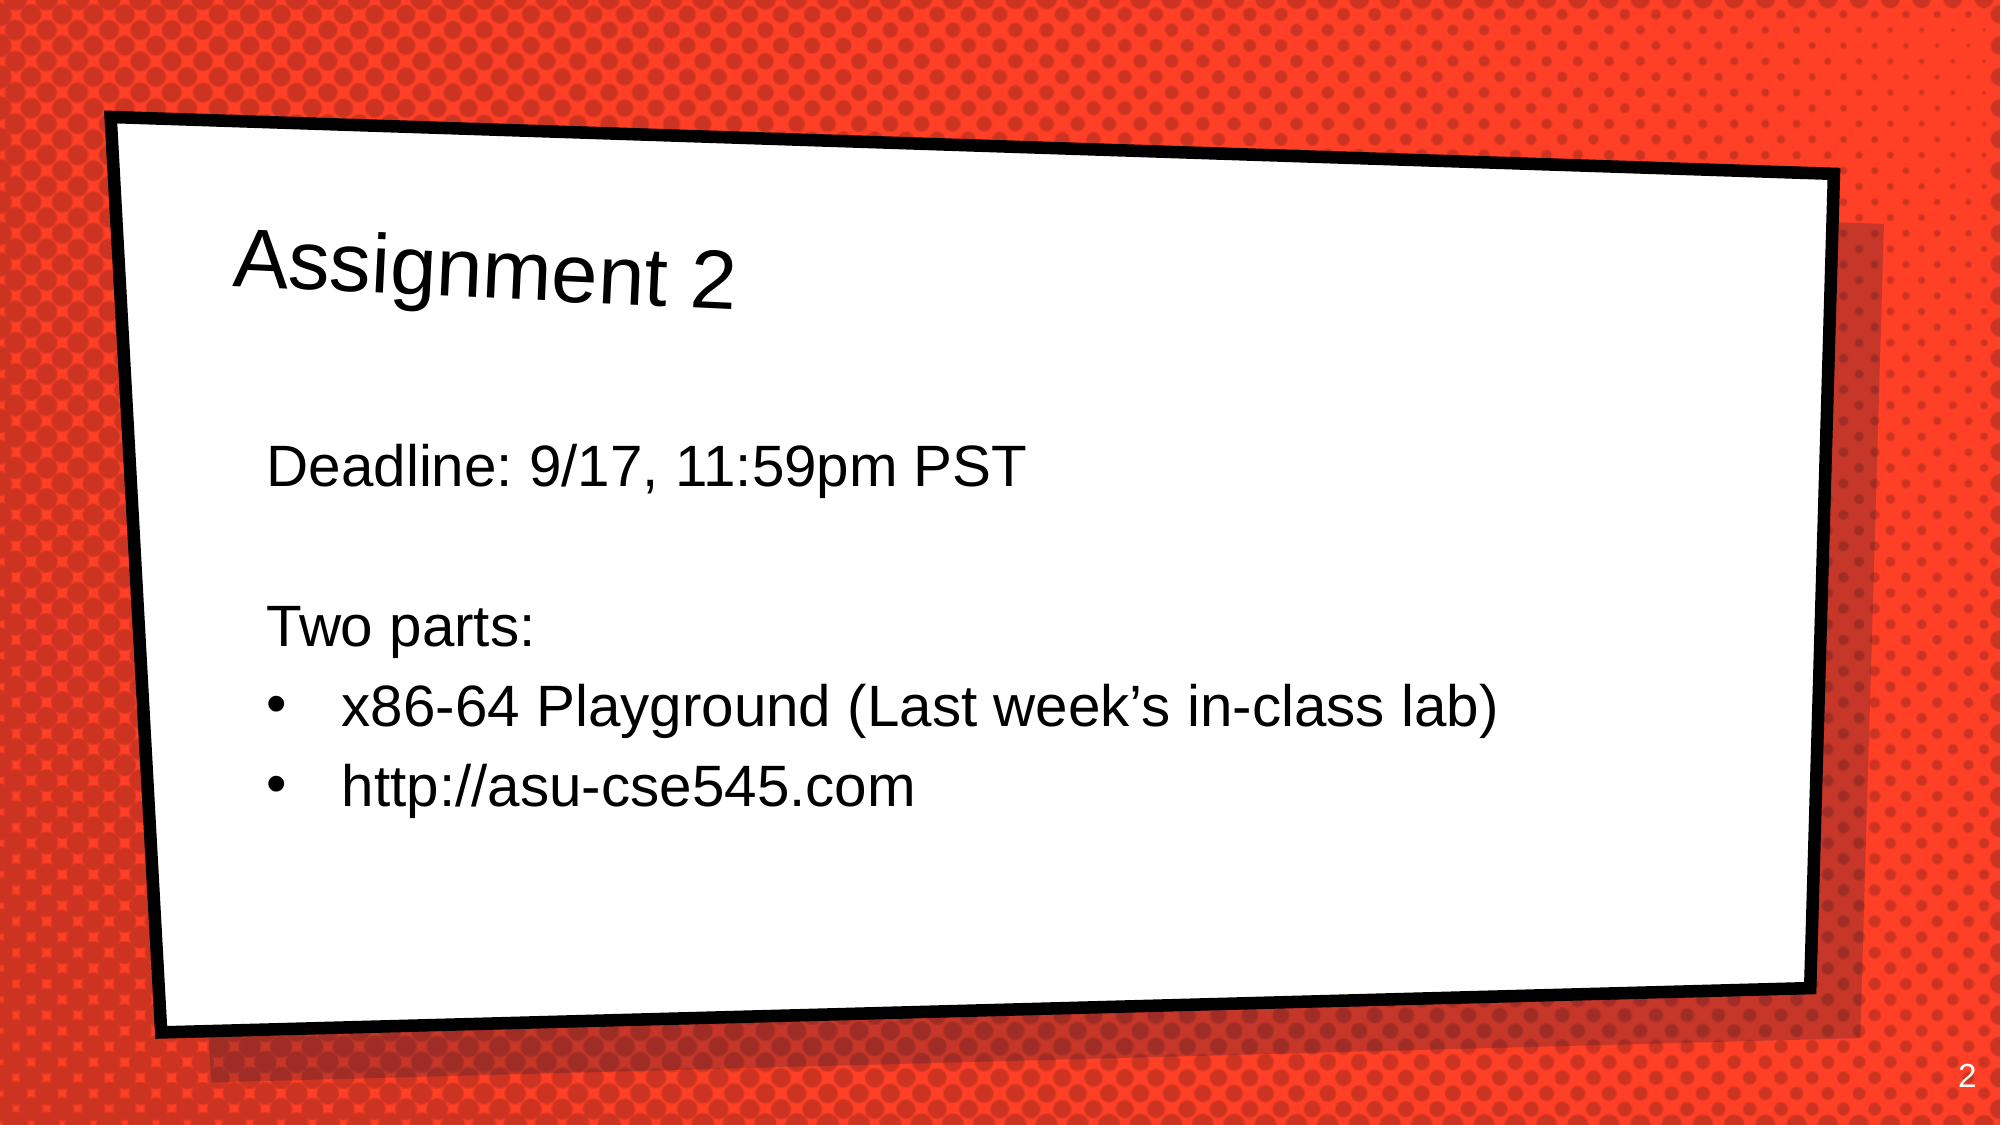

Assignment 2

Deadline: 9/17, 11:59pm PST

Two parts:
x86-64 Playground (Last week’s in-class lab)
http://asu-cse545.com

2